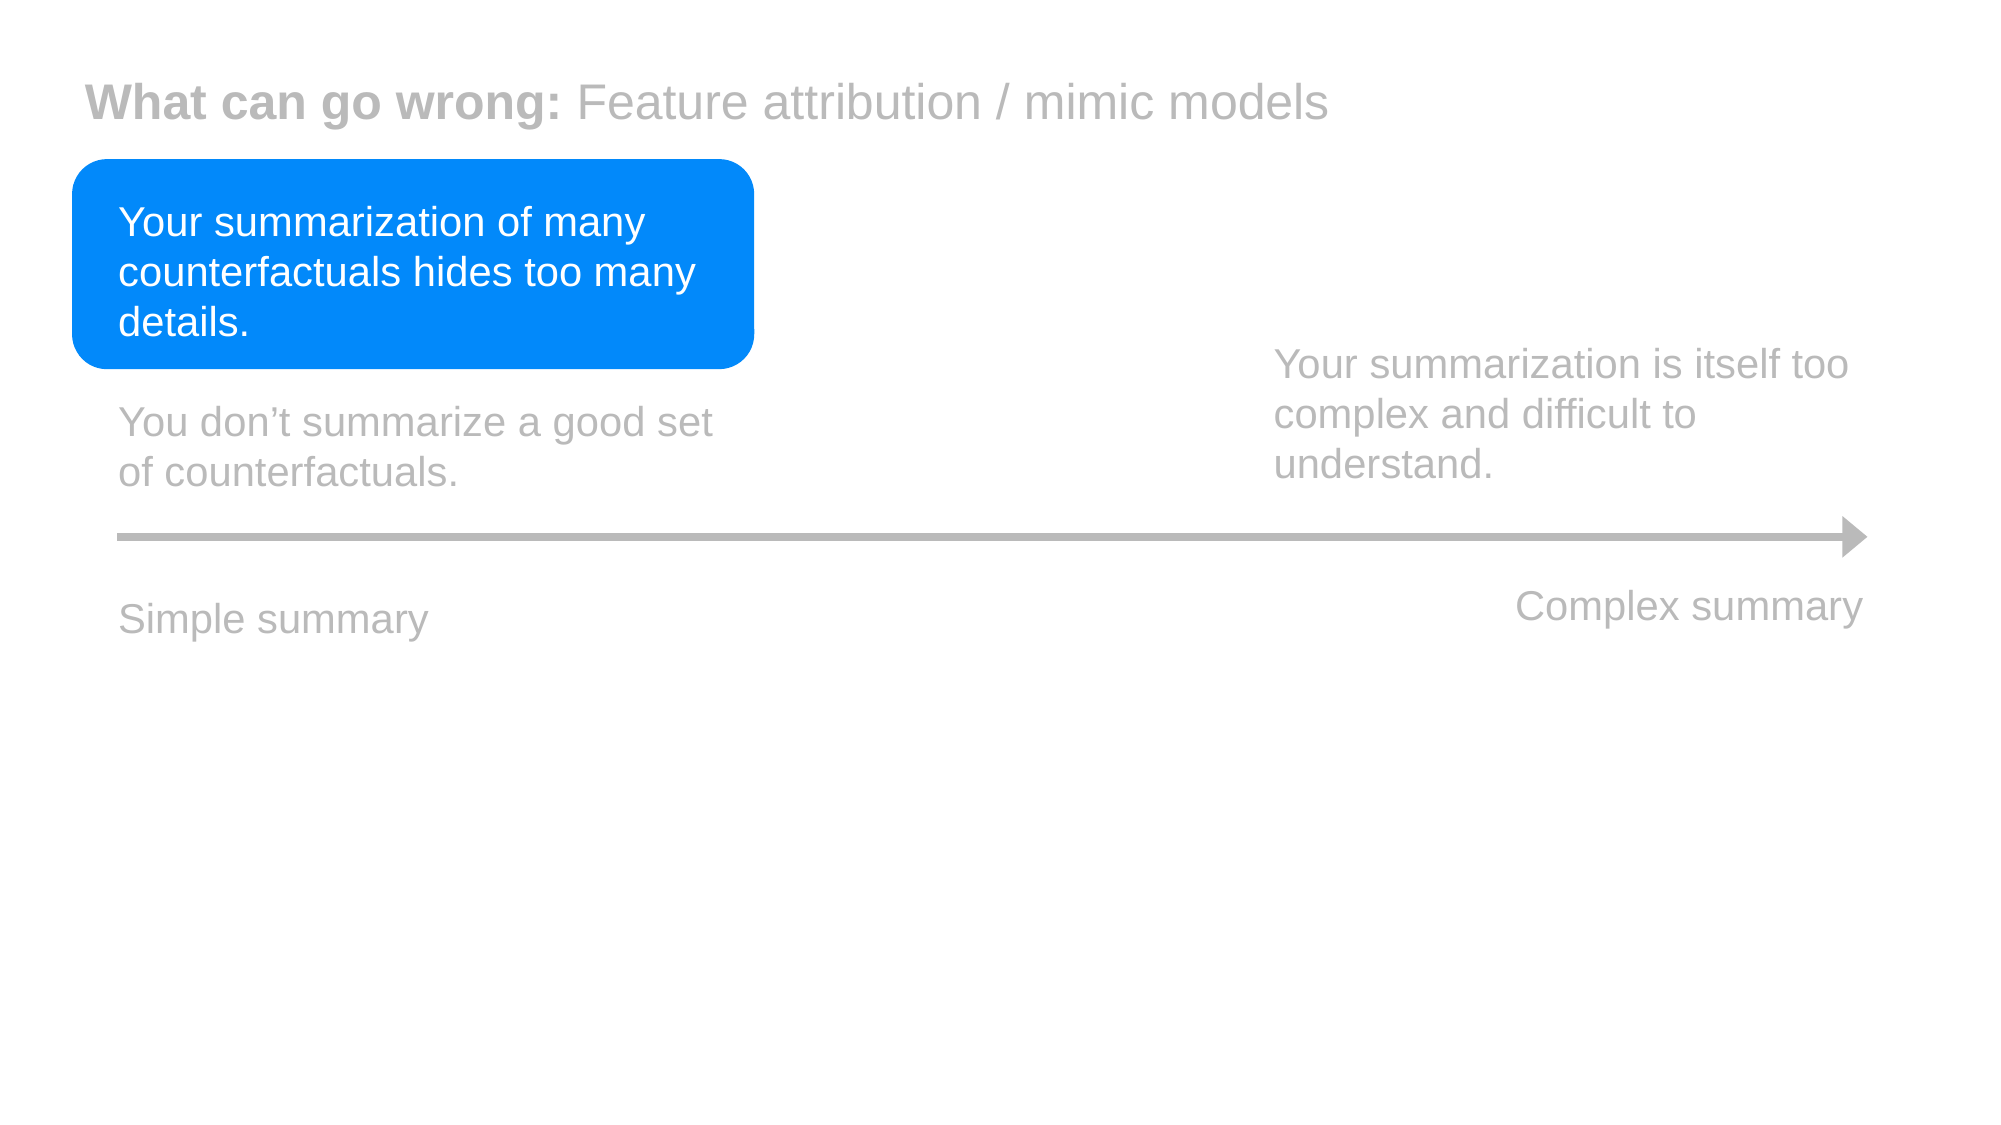

What can go wrong: Feature attribution / mimic models

Your summarization of many counterfactuals hides too many details.
Your summarization of many counterfactuals hides too many details.

You don’t summarize a good set of counterfactuals.
Your summarization is itself too complex and difficult to understand.

Complex summary
Simple summary